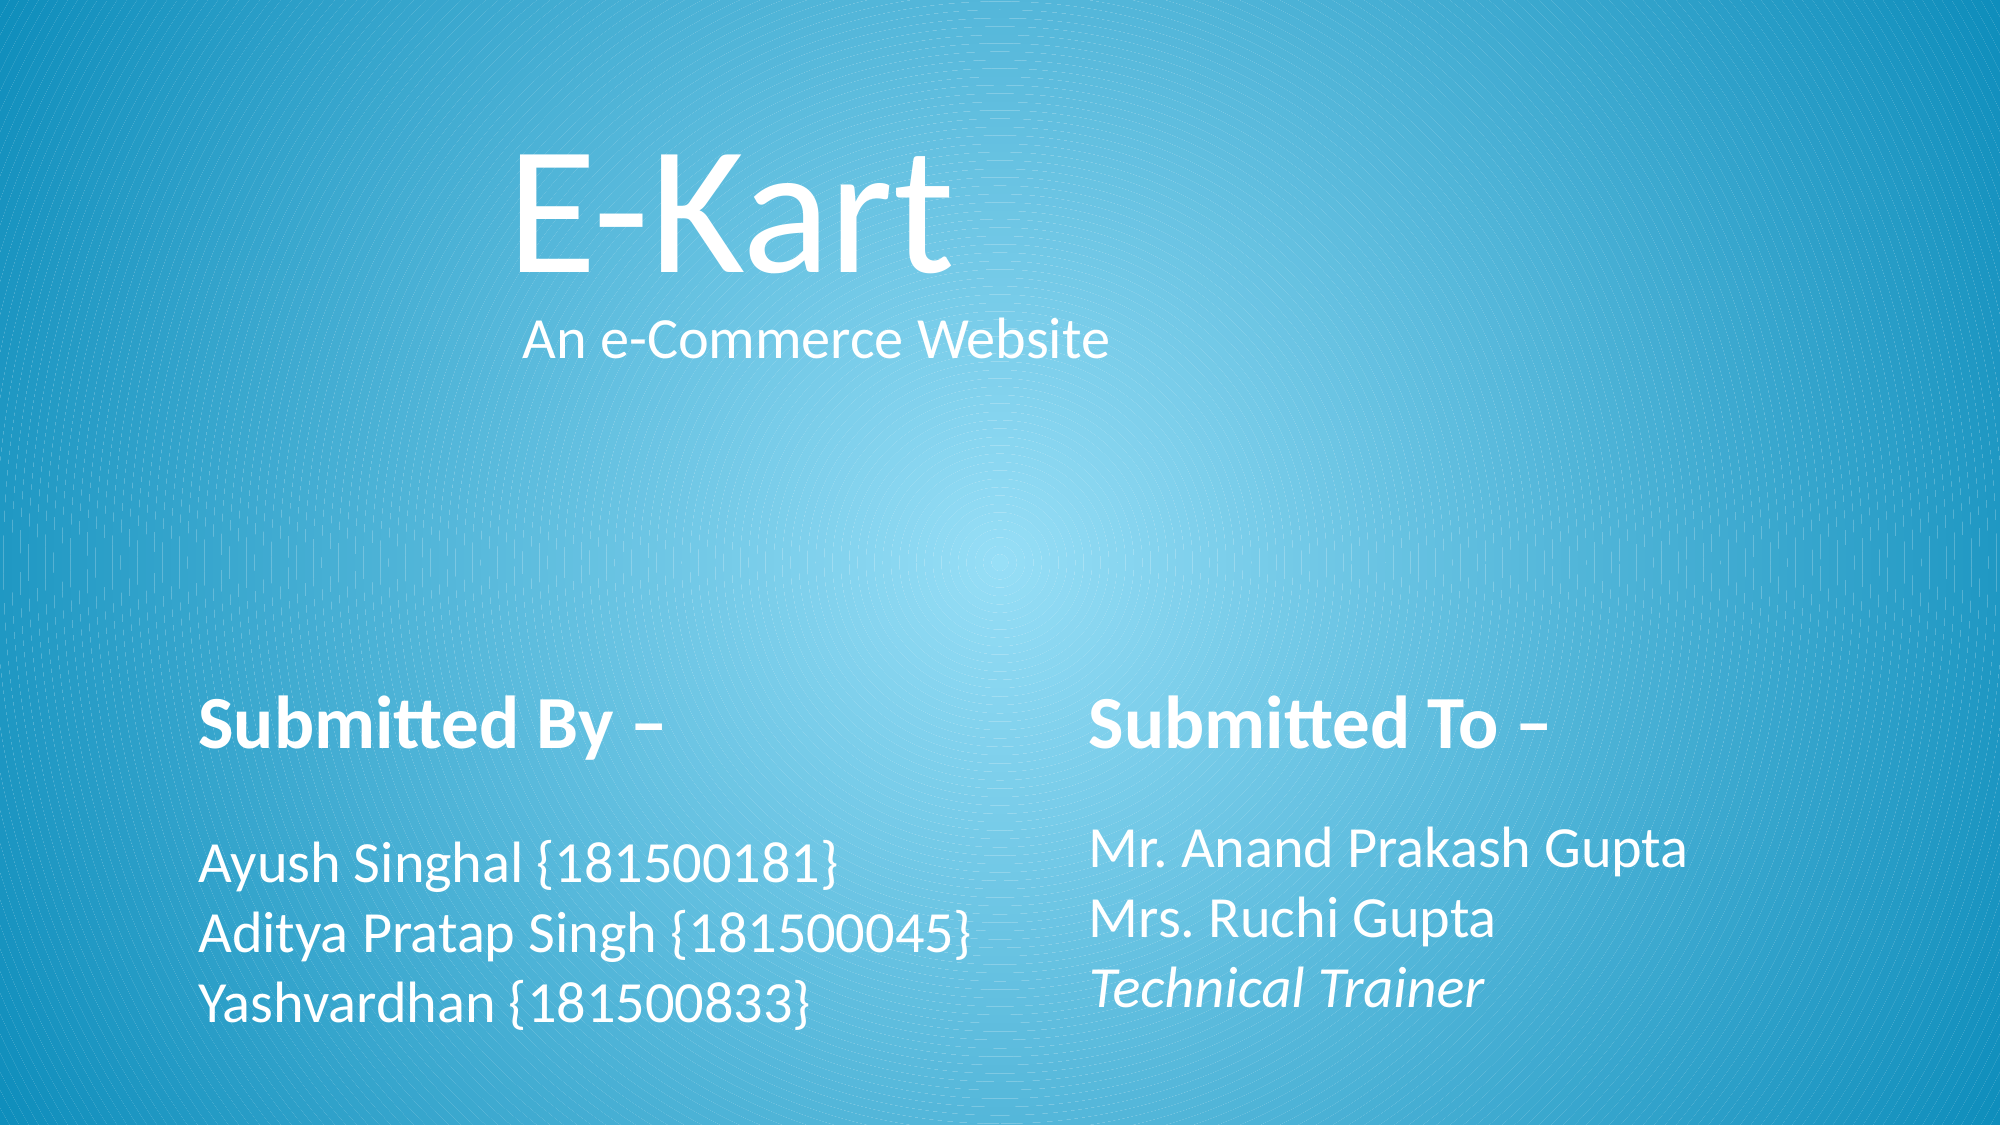

# E-Kart
An e-Commerce Website
Submitted By –

Ayush Singhal {181500181}
Aditya Pratap Singh {181500045}
Yashvardhan {181500833}

Submitted To –

Mr. Anand Prakash Gupta
Mrs. Ruchi Gupta
Technical Trainer